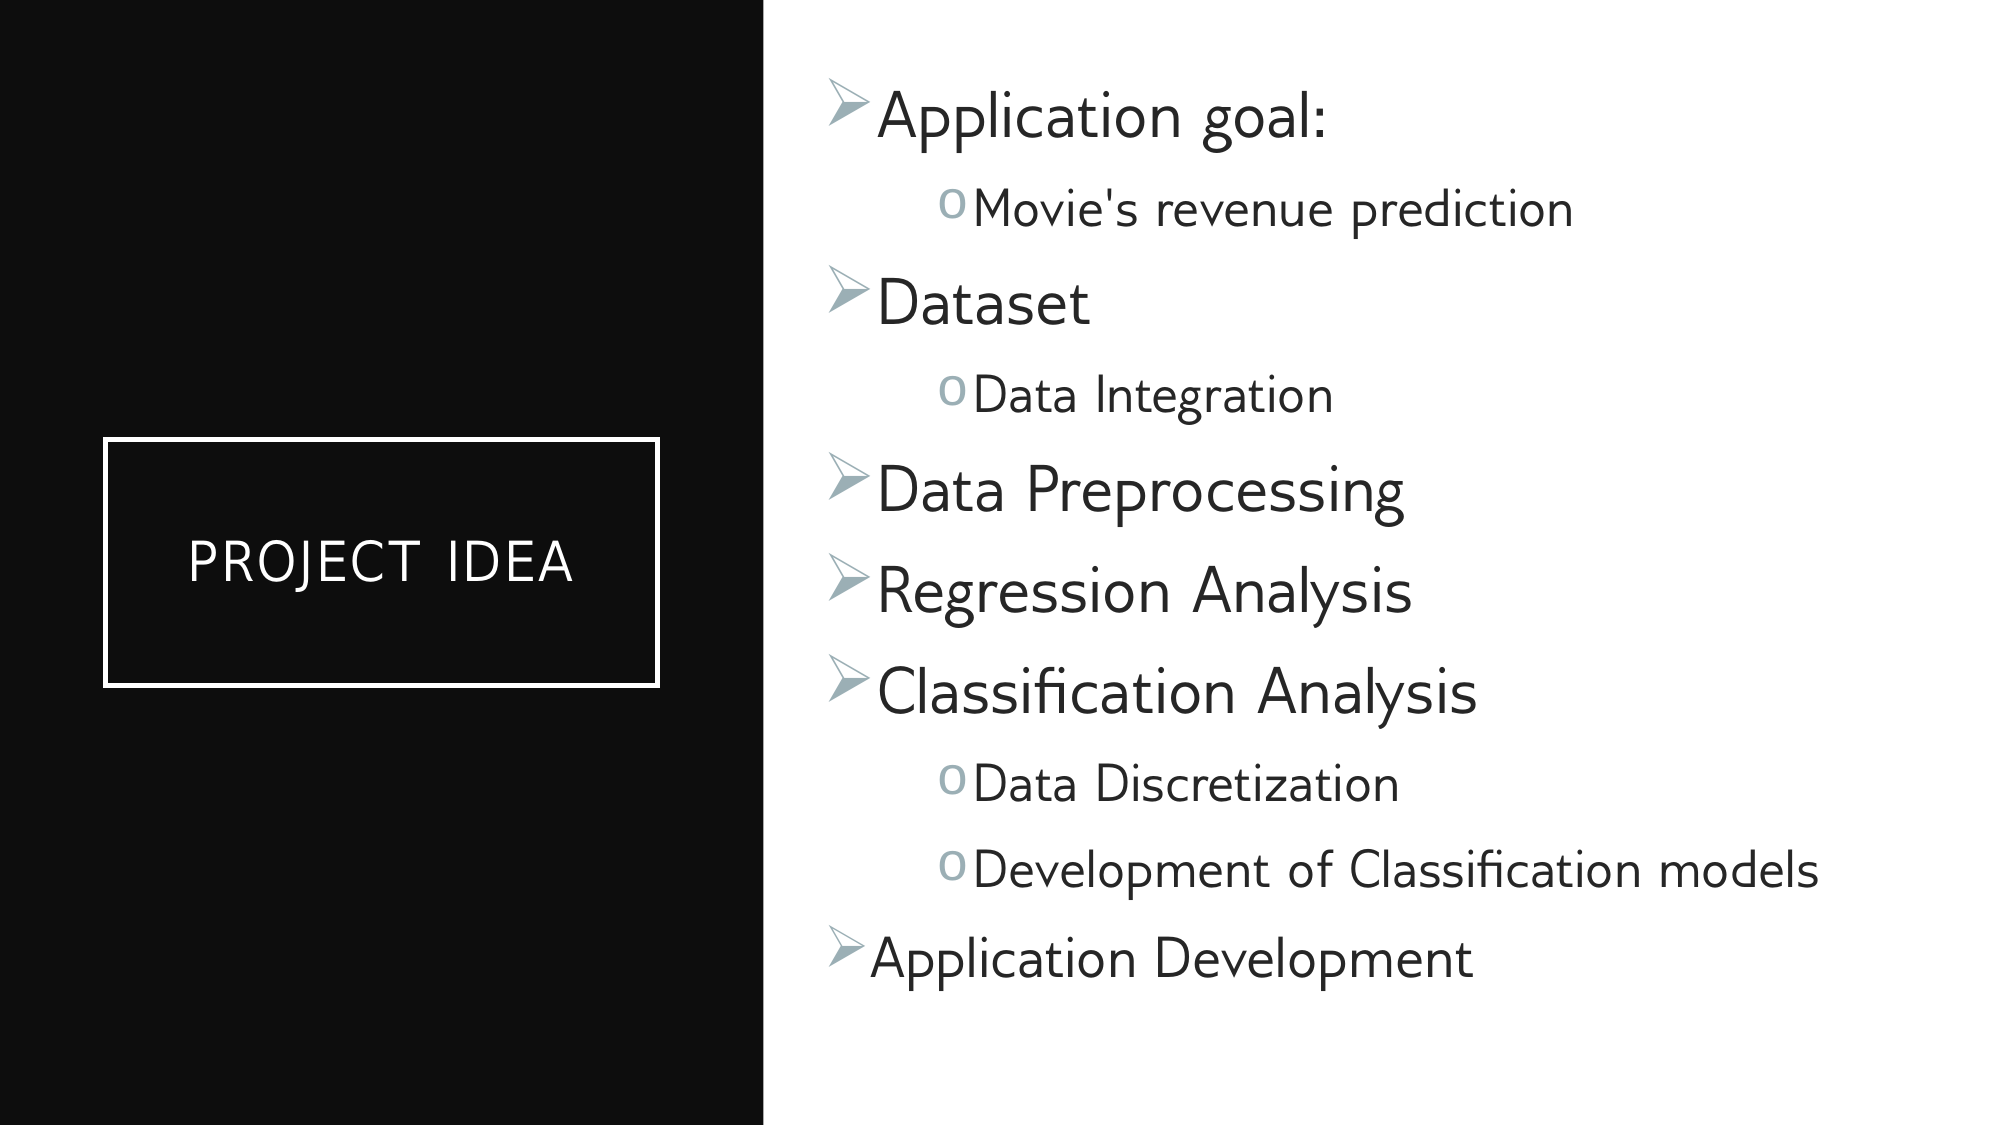

Application goal:
Movie's revenue prediction
Dataset
Data Integration
Data Preprocessing
Regression Analysis
Classification Analysis
Data Discretization
Development of Classification models
Application Development
# Project IDEA